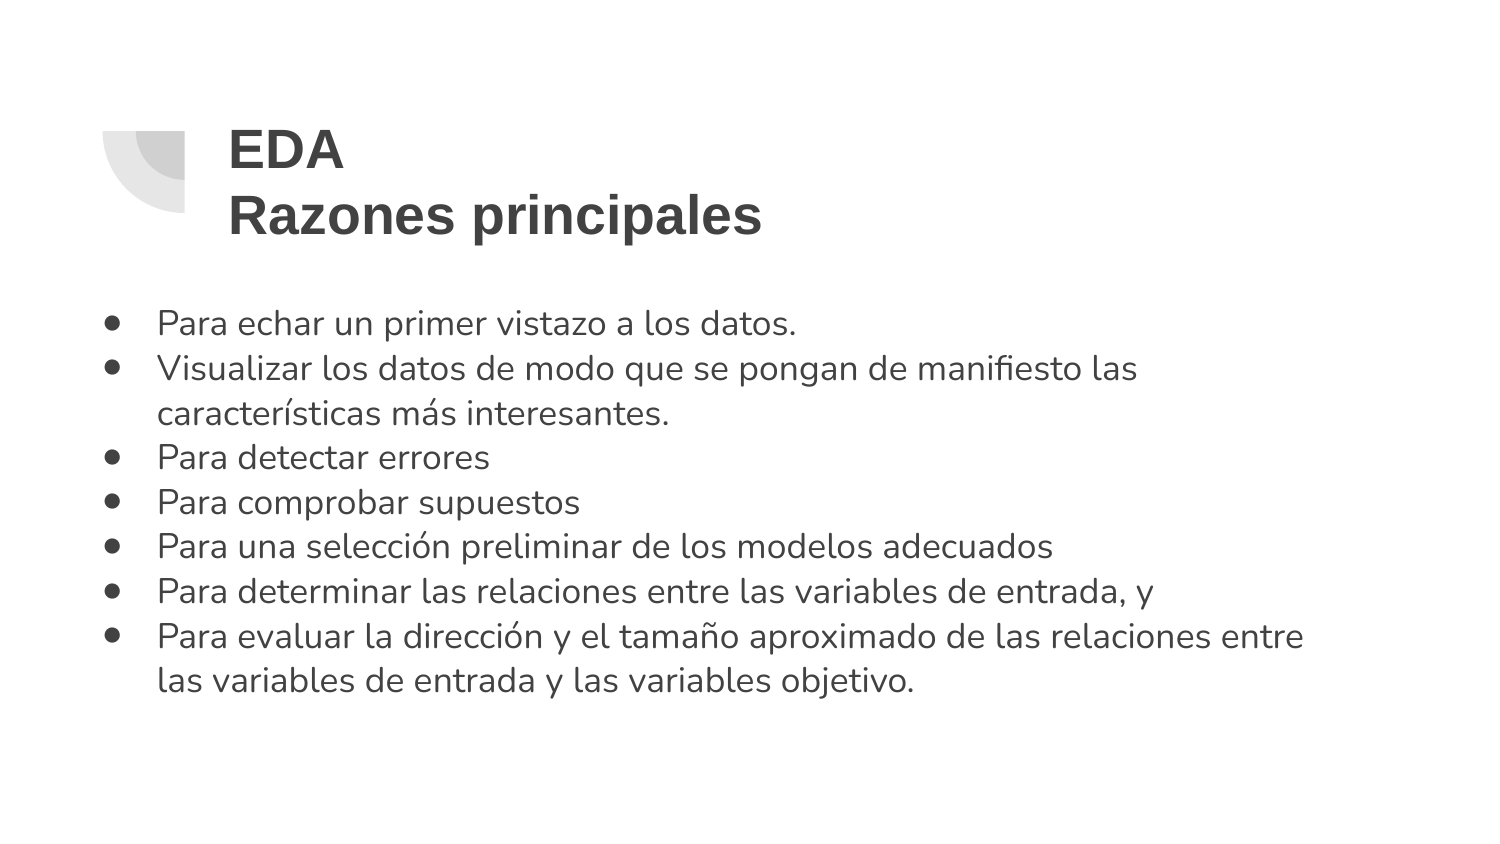

# EDA
Razones principales
Para echar un primer vistazo a los datos.
Visualizar los datos de modo que se pongan de manifiesto las características más interesantes.
Para detectar errores
Para comprobar supuestos
Para una selección preliminar de los modelos adecuados
Para determinar las relaciones entre las variables de entrada, y
Para evaluar la dirección y el tamaño aproximado de las relaciones entre las variables de entrada y las variables objetivo.